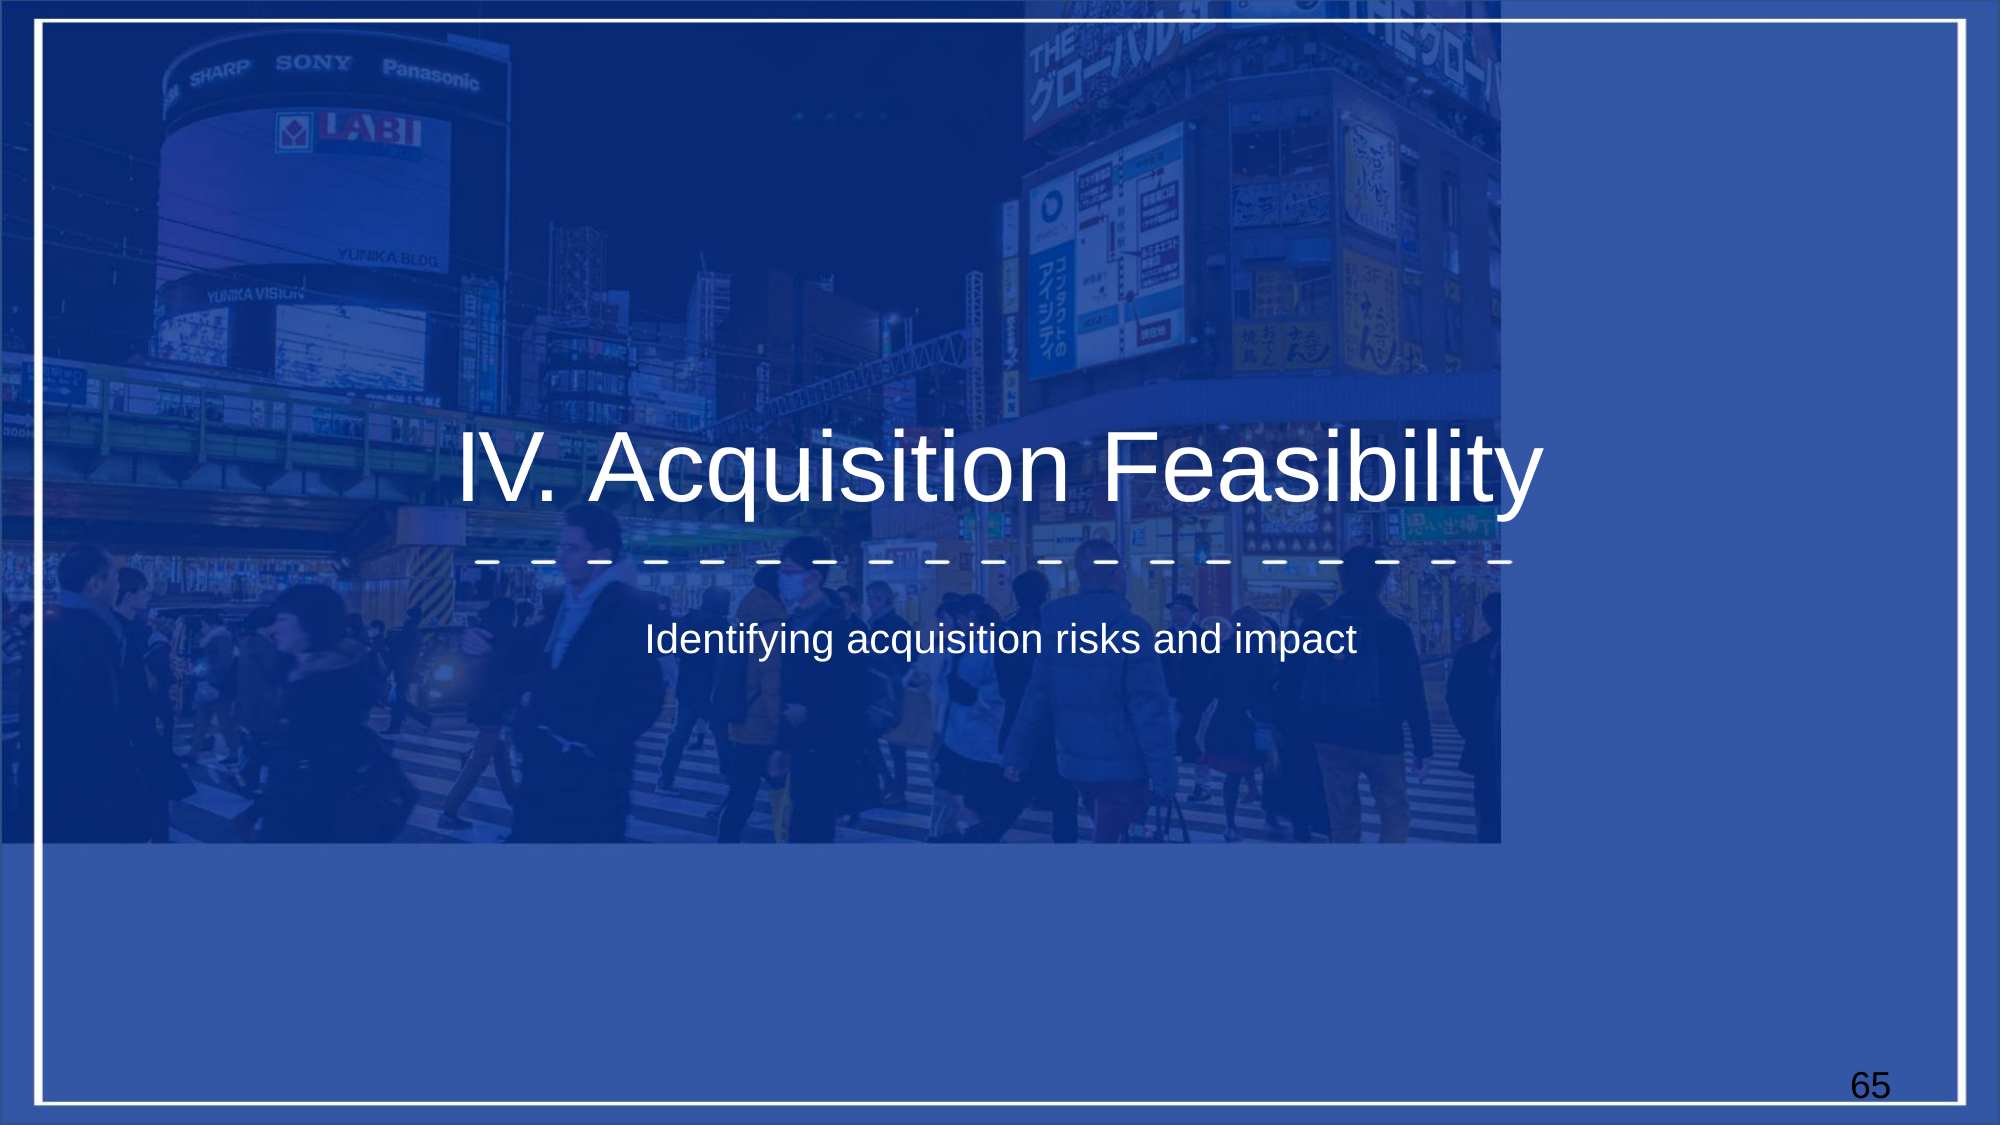

IV. Acquisition Feasibility
Identifying acquisition risks and impact
65